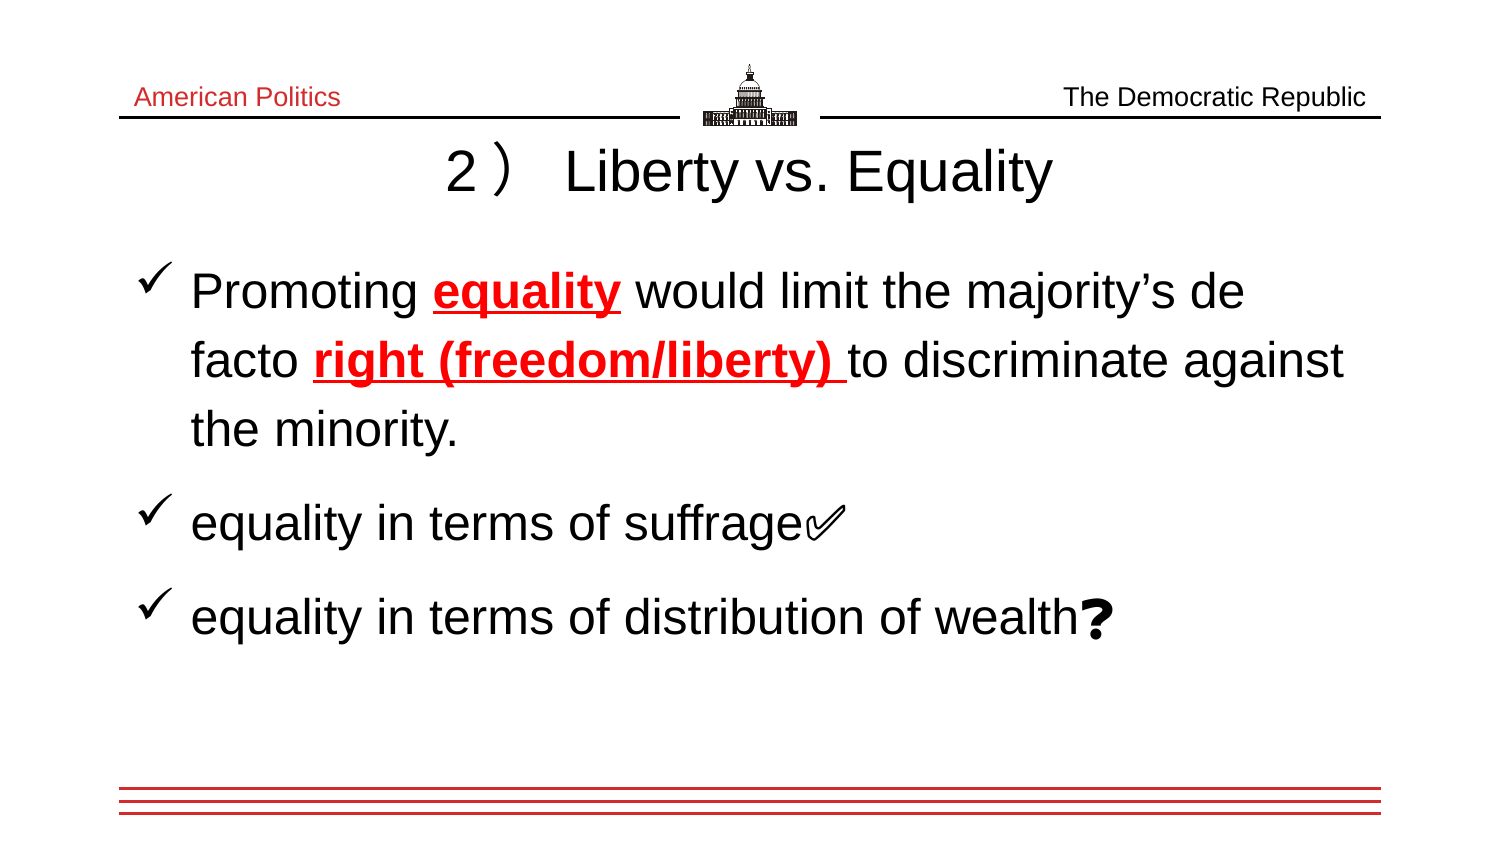

American Politics
The Democratic Republic
# 2）Liberty vs. Equality
Promoting equality would limit the majority’s de facto right (freedom/liberty) to discriminate against the minority.
equality in terms of suffrage✅
equality in terms of distribution of wealth❓